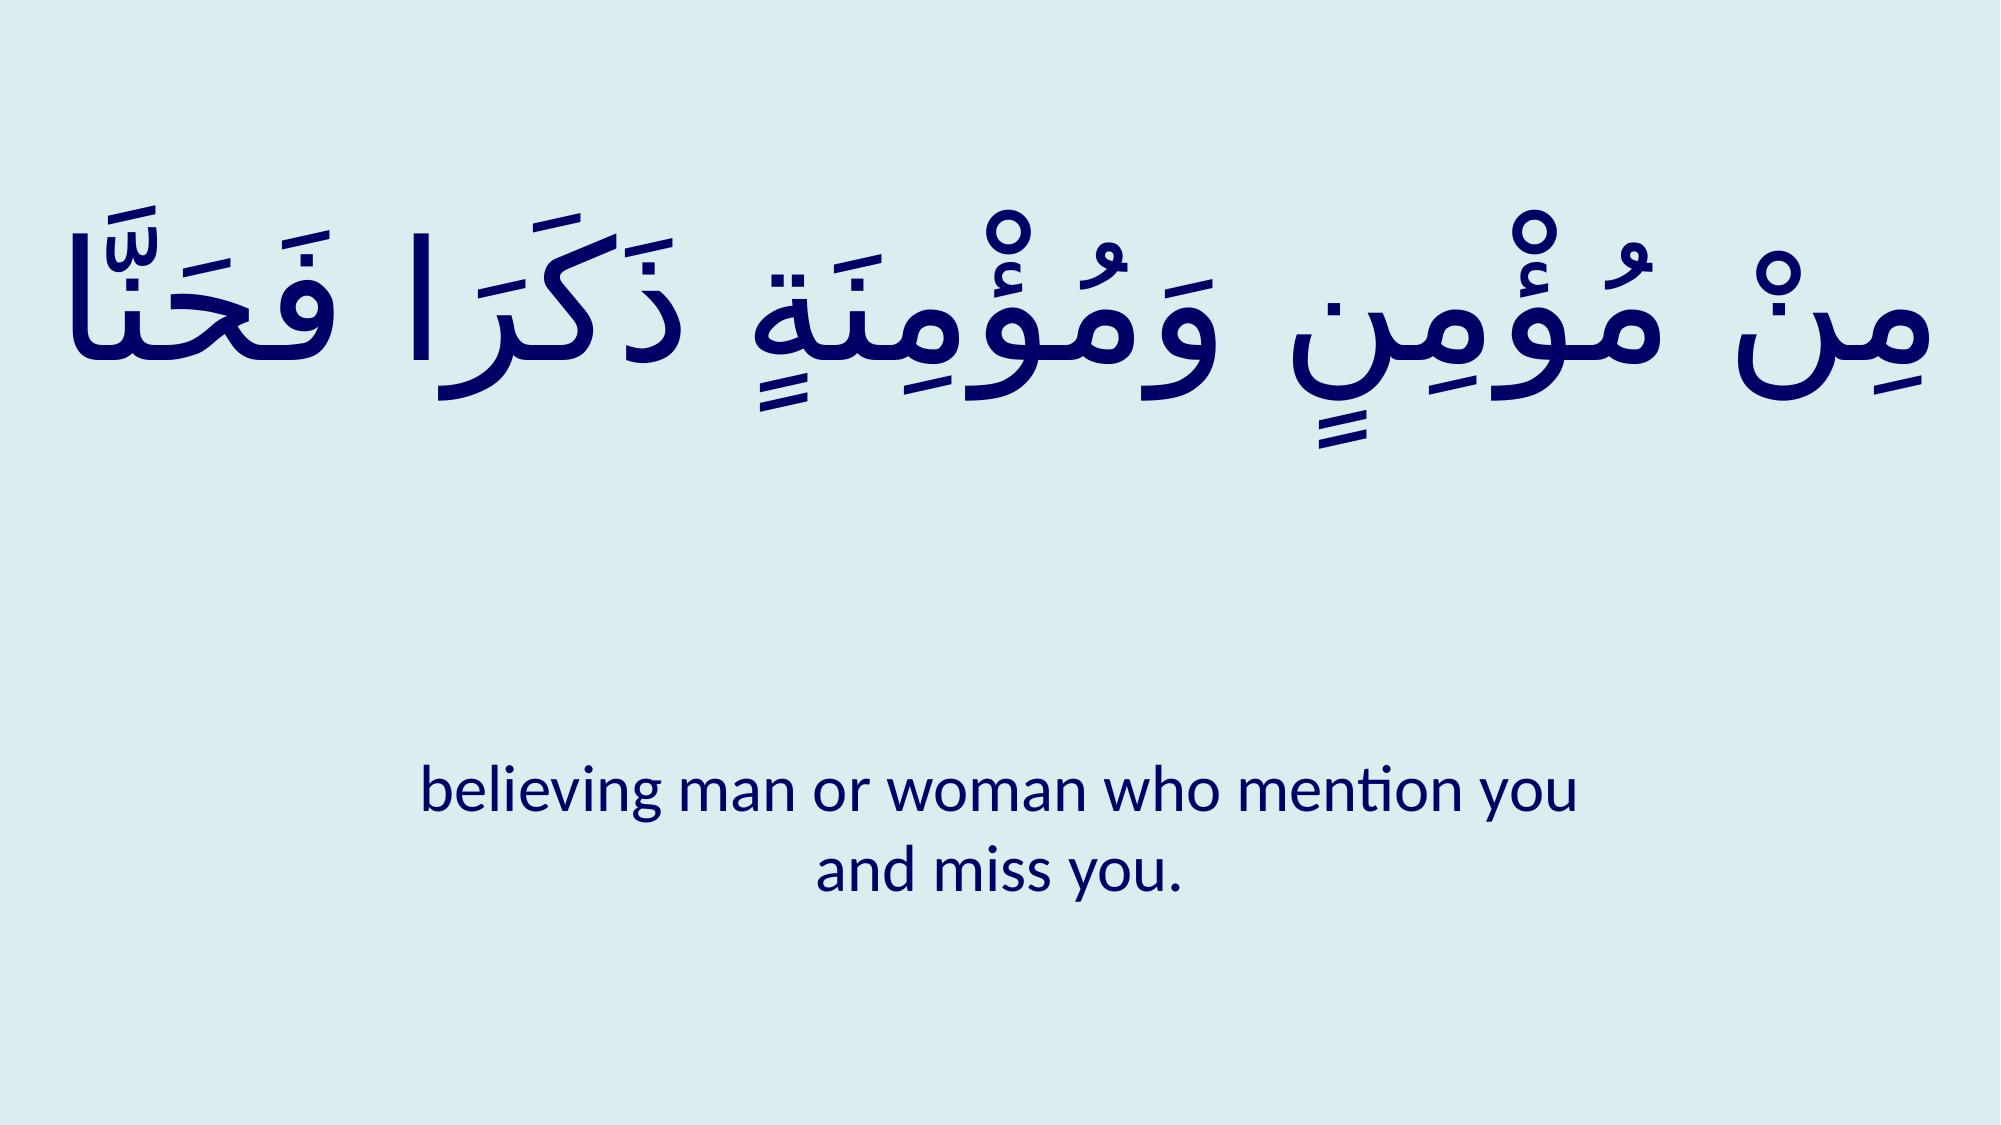

# مِنْ مُؤْمِنٍ وَمُؤْمِنَةٍ ذَكَرَا فَحَنَّا
believing man or woman who mention you and miss you.